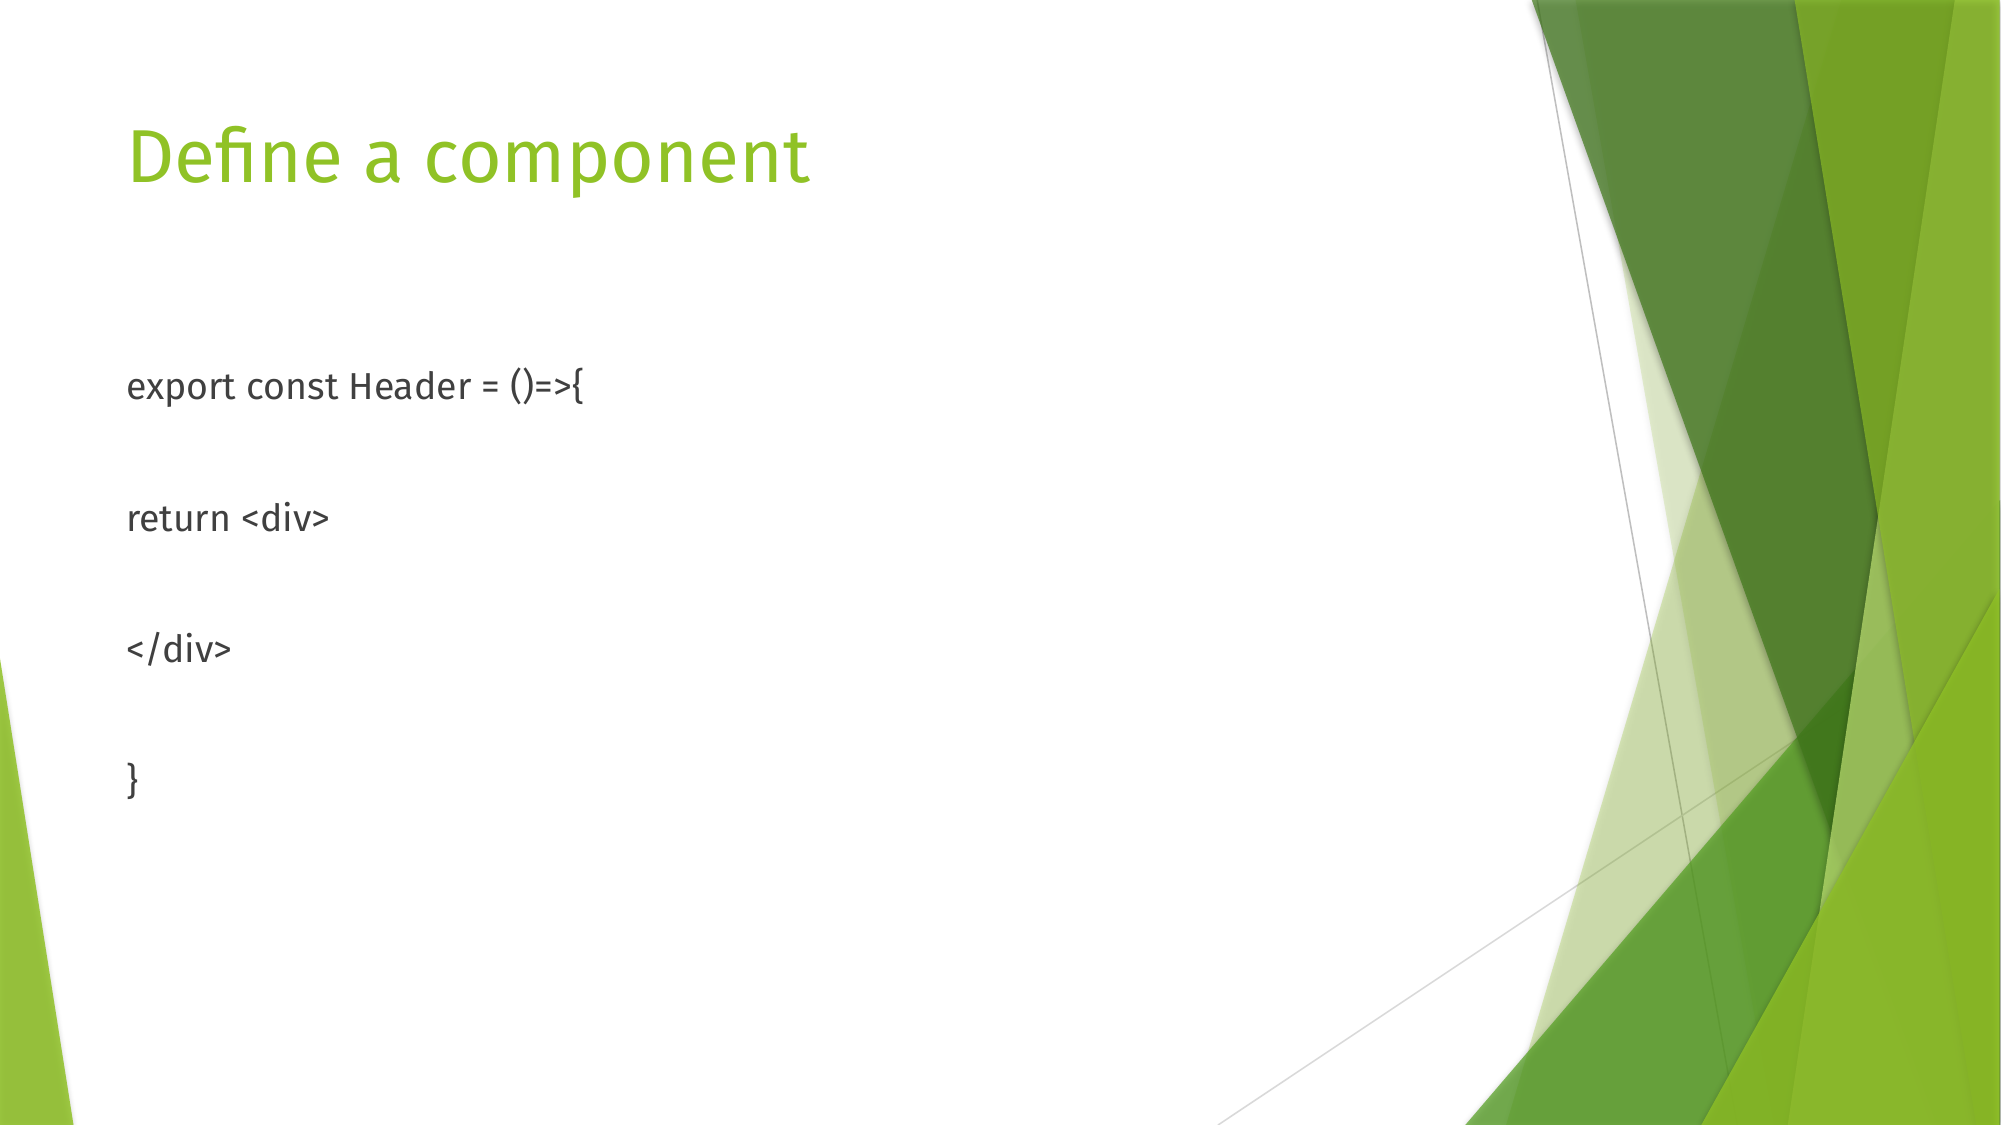

# Define a component
export const Header = ()=>{

return <div>

</div>

}